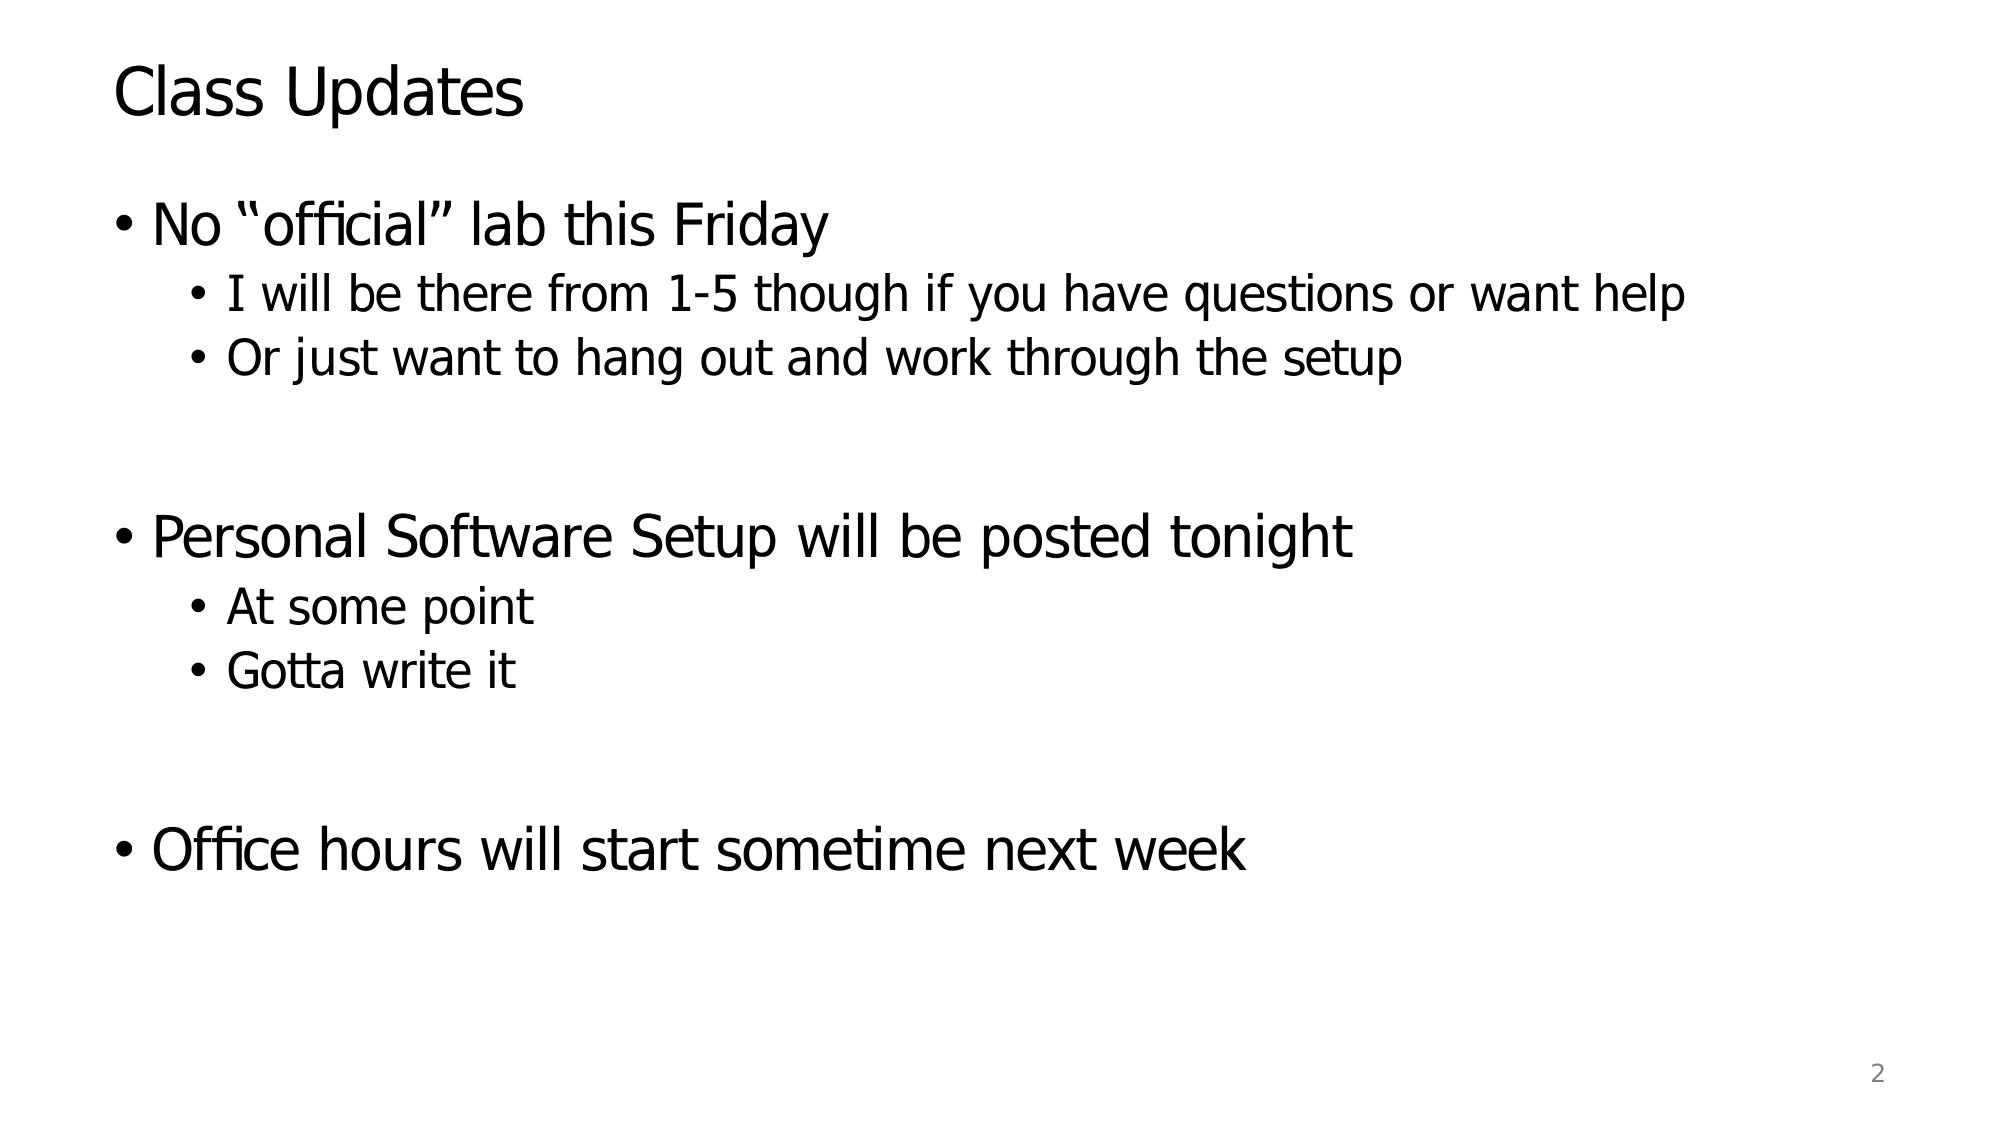

# Class Updates
No “official” lab this Friday
I will be there from 1-5 though if you have questions or want help
Or just want to hang out and work through the setup

Personal Software Setup will be posted tonight
At some point
Gotta write it

Office hours will start sometime next week
2